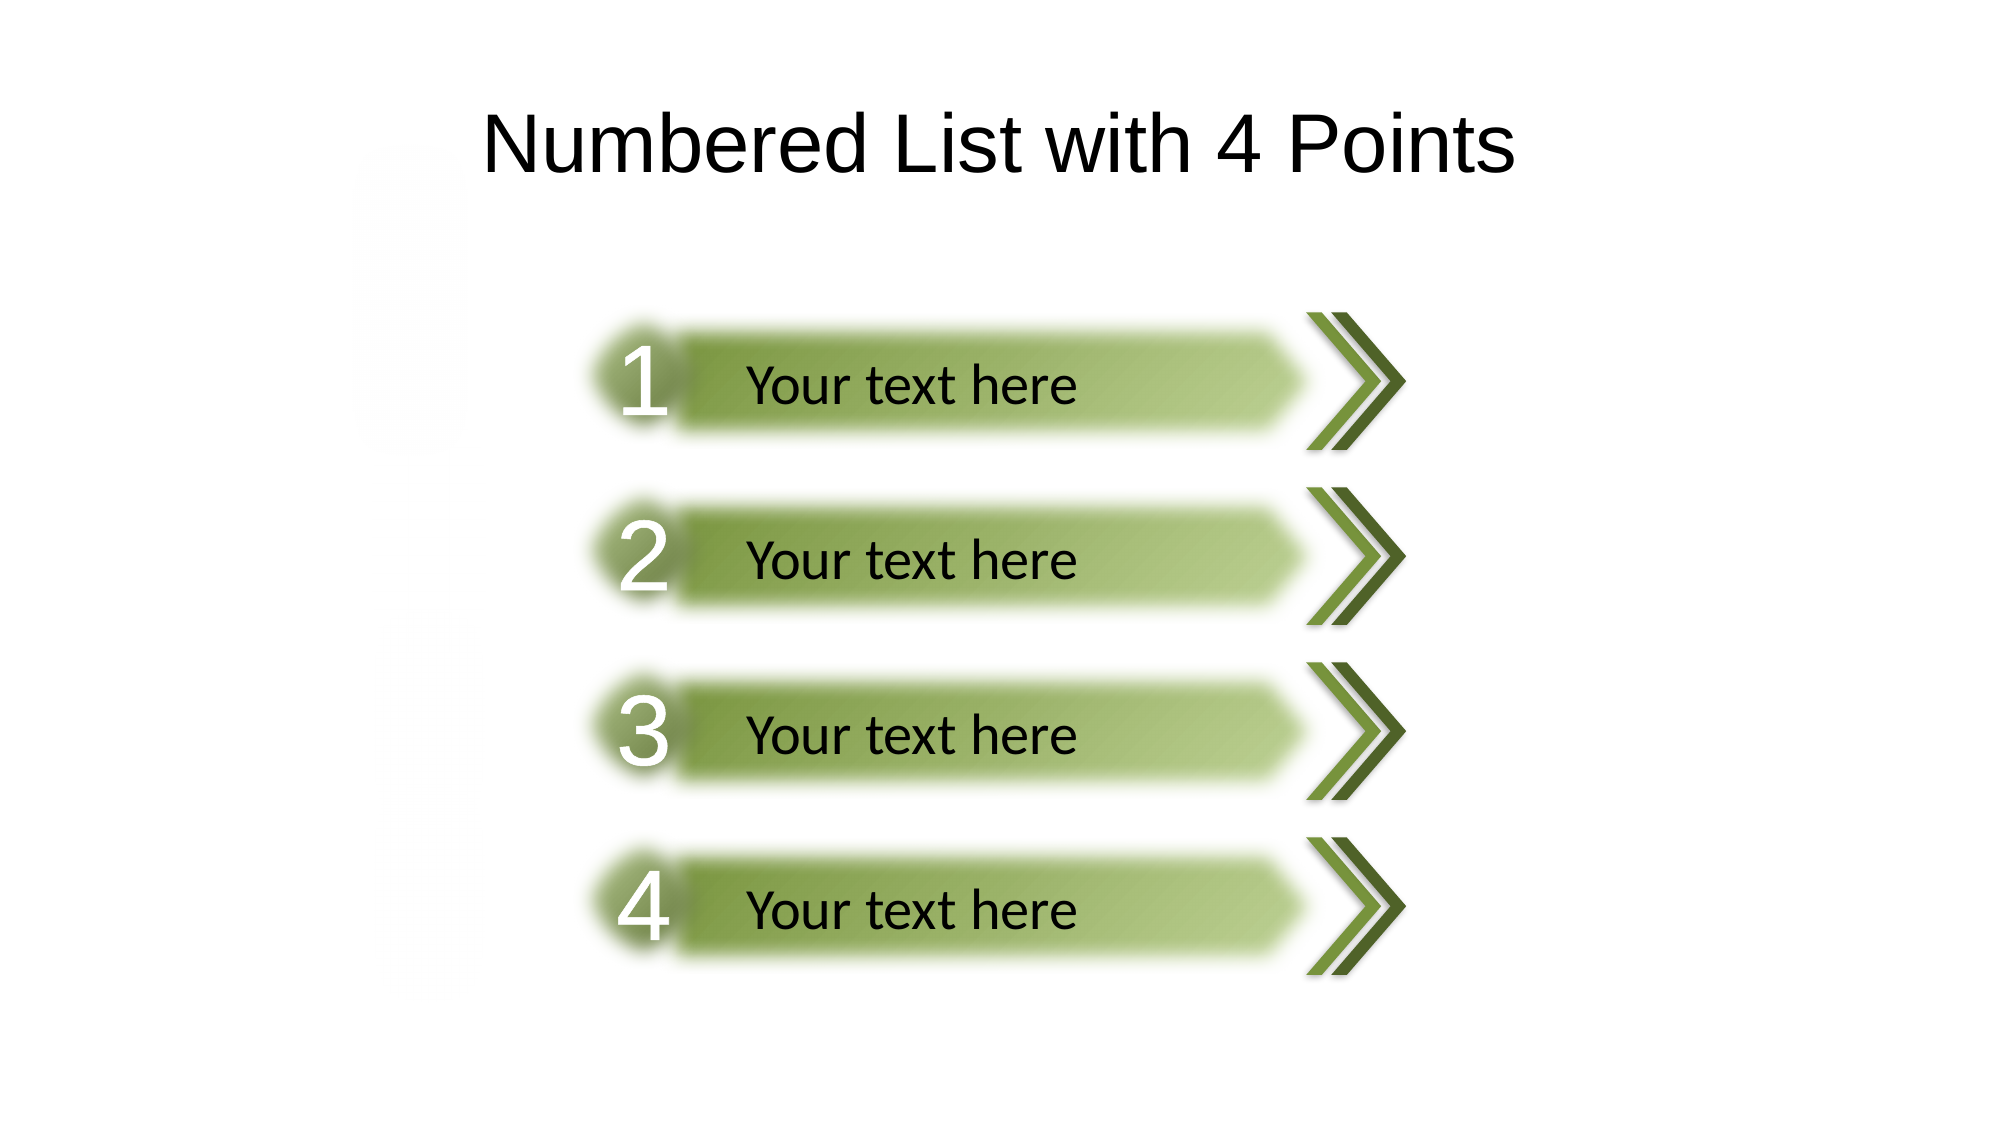

# Numbered List with 4 Points

1
Your text here

2
Your text here

3
Your text here

4
Your text here